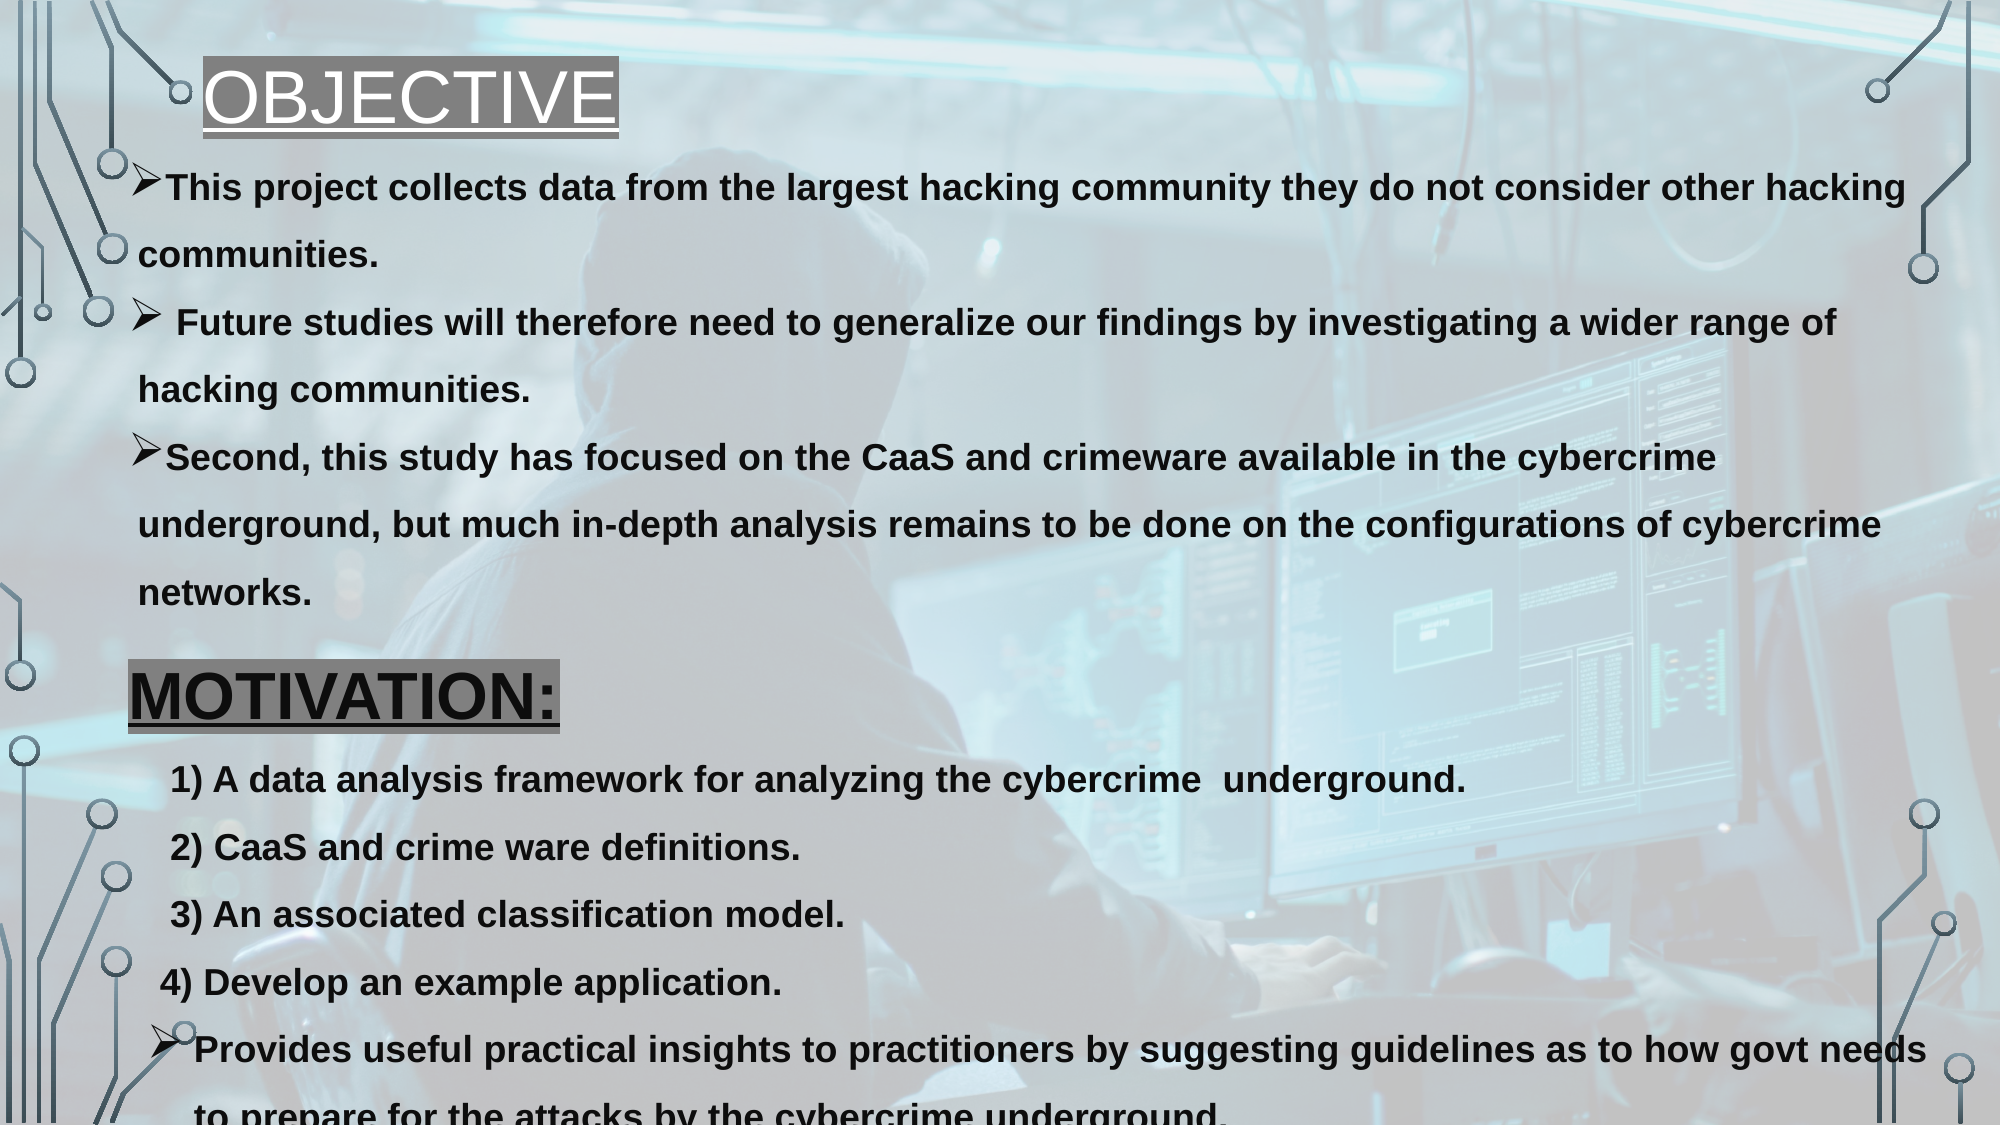

# OBJECTIVE
This project collects data from the largest hacking community they do not consider other hacking communities.
 Future studies will therefore need to generalize our findings by investigating a wider range of hacking communities.
Second, this study has focused on the CaaS and crimeware available in the cybercrime underground, but much in-depth analysis remains to be done on the configurations of cybercrime networks.
MOTIVATION:
    1) A data analysis framework for analyzing the cybercrime  underground.
    2) CaaS and crime ware definitions.
    3) An associated classification model.
   4) Develop an example application.
Provides useful practical insights to practitioners by suggesting guidelines as to how govt needs to prepare for the attacks by the cybercrime underground.